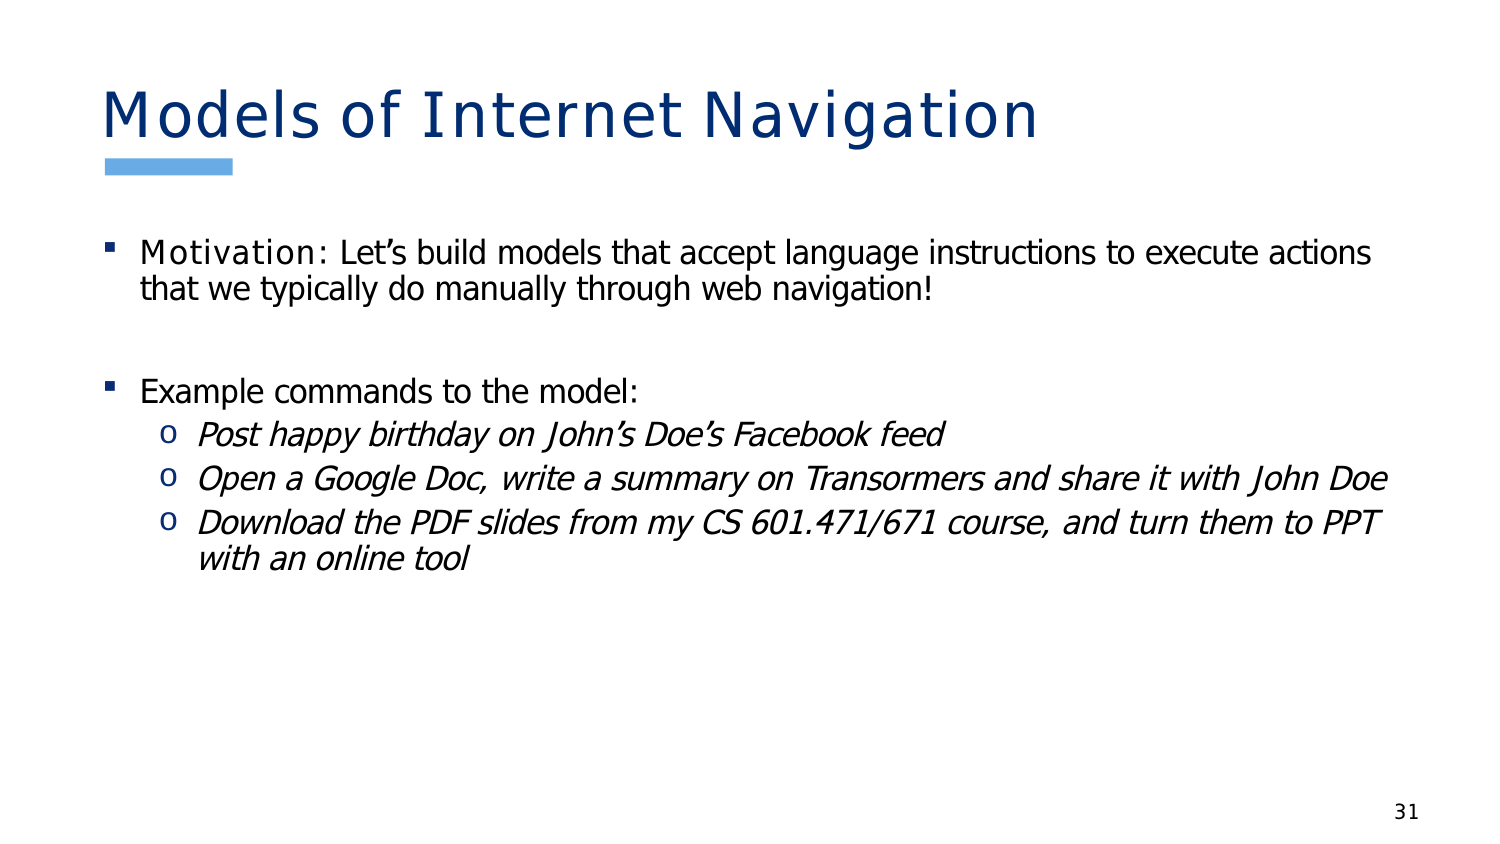

# Models of Internet Navigation
Motivation: Let’s build models that accept language instructions to execute actions that we typically do manually through web navigation!

Example commands to the model:
Post happy birthday on John’s Doe’s Facebook feed
Open a Google Doc, write a summary on Transormers and share it with John Doe
Download the PDF slides from my CS 601.471/671 course, and turn them to PPT with an online tool